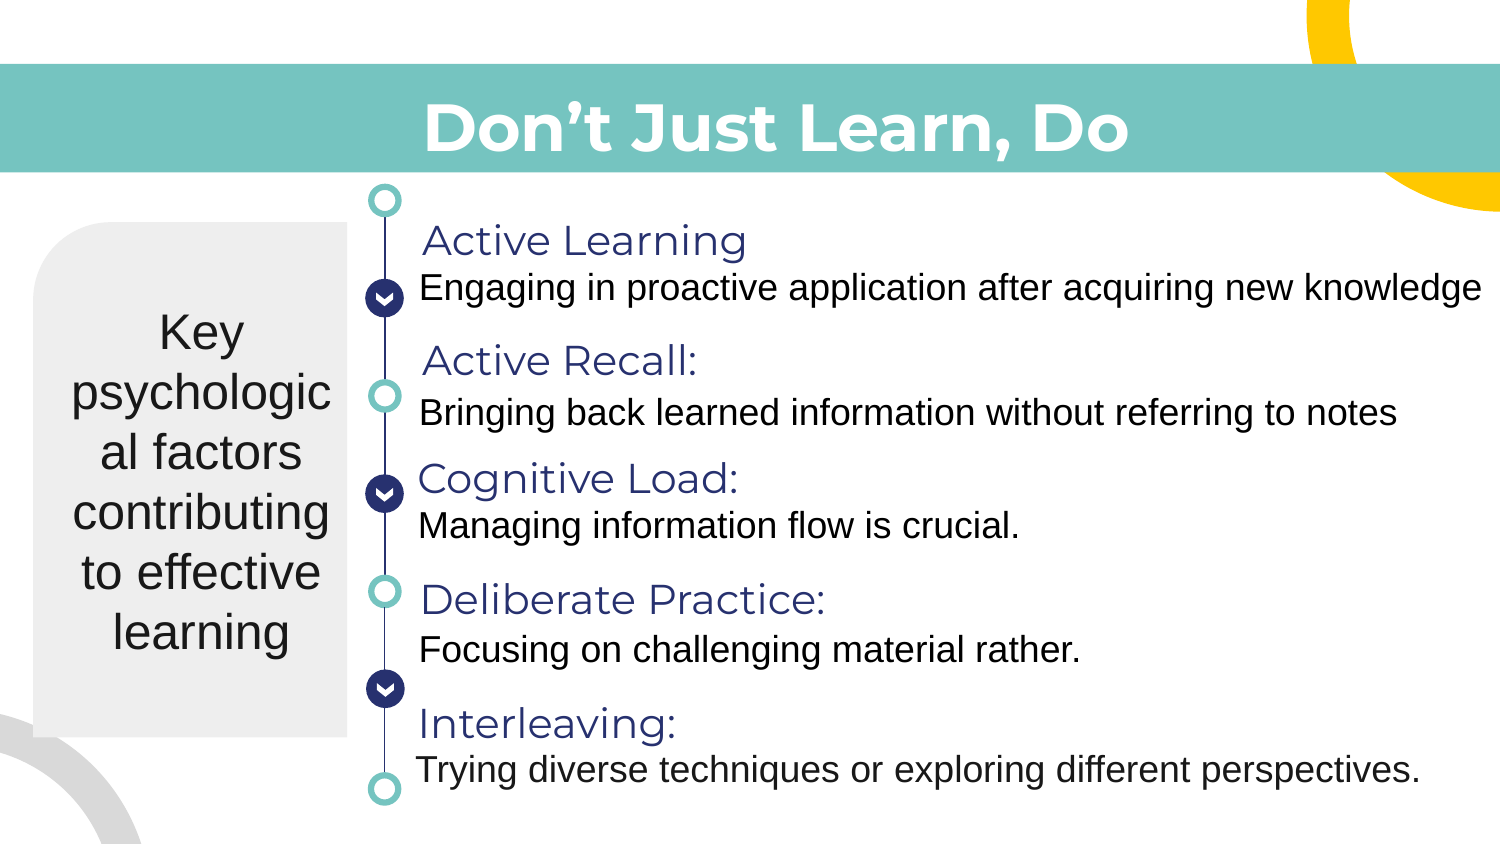

# Don’t Just Learn, Do

Active Learning
Key psychological factors contributing to effective learning
Engaging in proactive application after acquiring new knowledge

Active Recall:
Bringing back learned information without referring to notes

Cognitive Load:

Managing information flow is crucial.
Deliberate Practice:

Focusing on challenging material rather.

Interleaving:
Trying diverse techniques or exploring different perspectives.